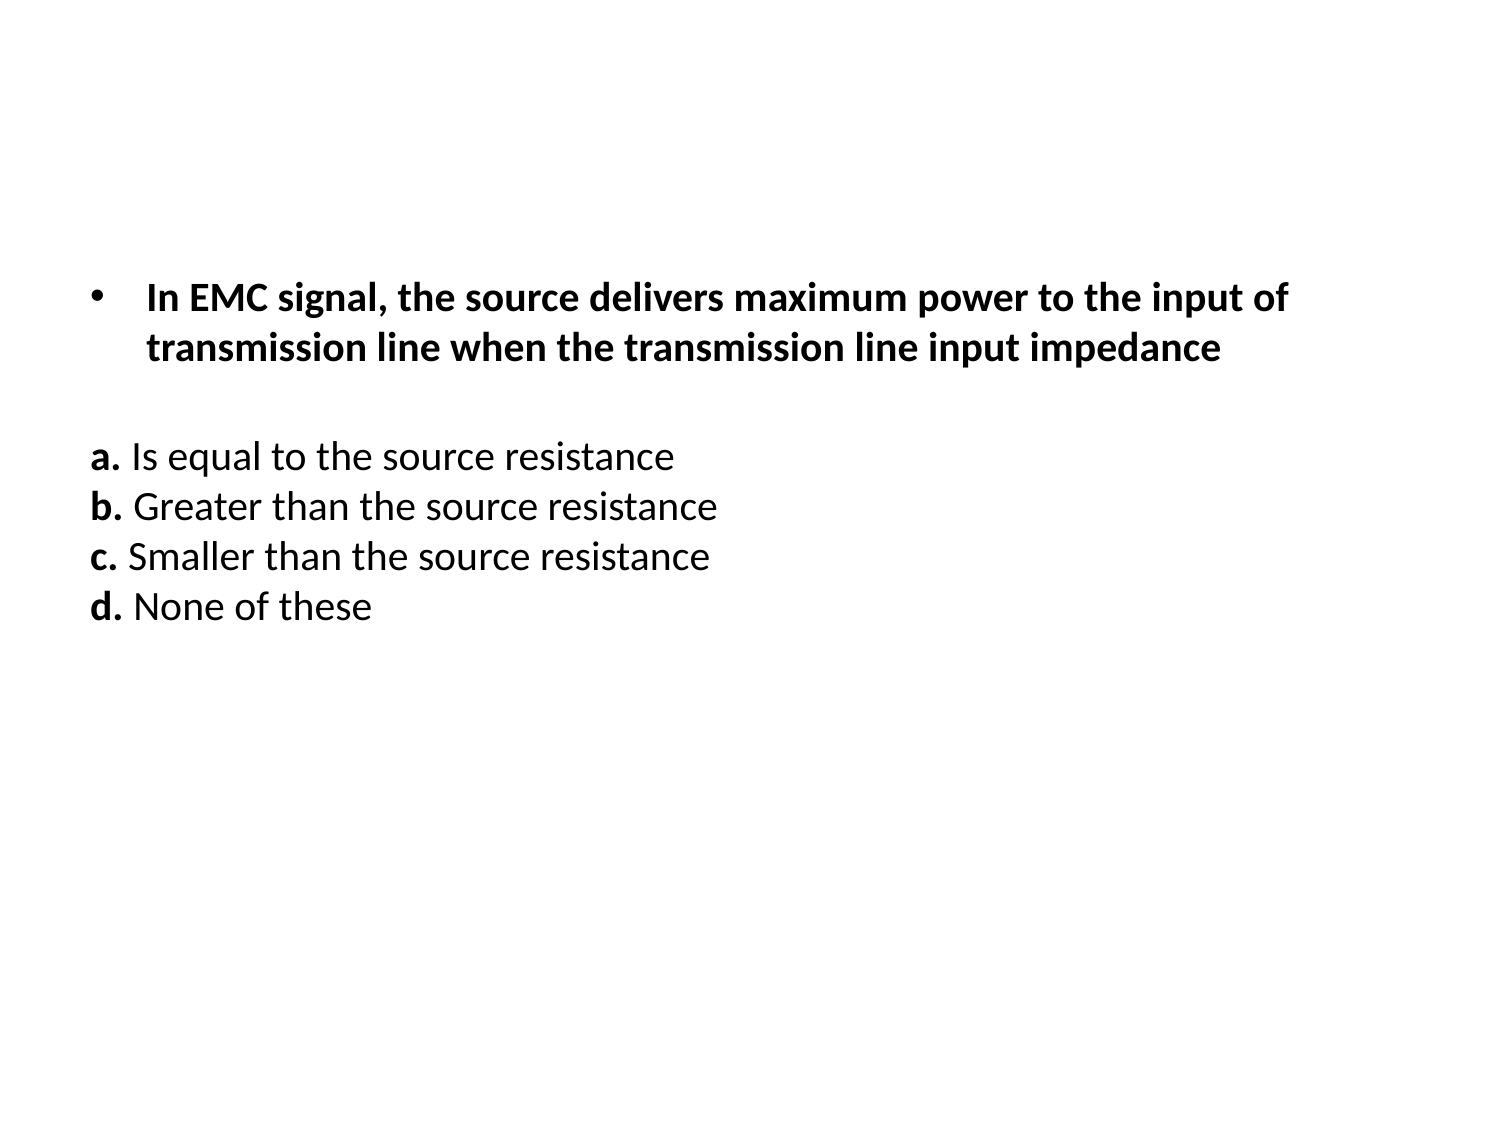

#
In EMC signal, the source delivers maximum power to the input of transmission line when the transmission line input impedance
a. Is equal to the source resistance
b. Greater than the source resistance
c. Smaller than the source resistance
d. None of these